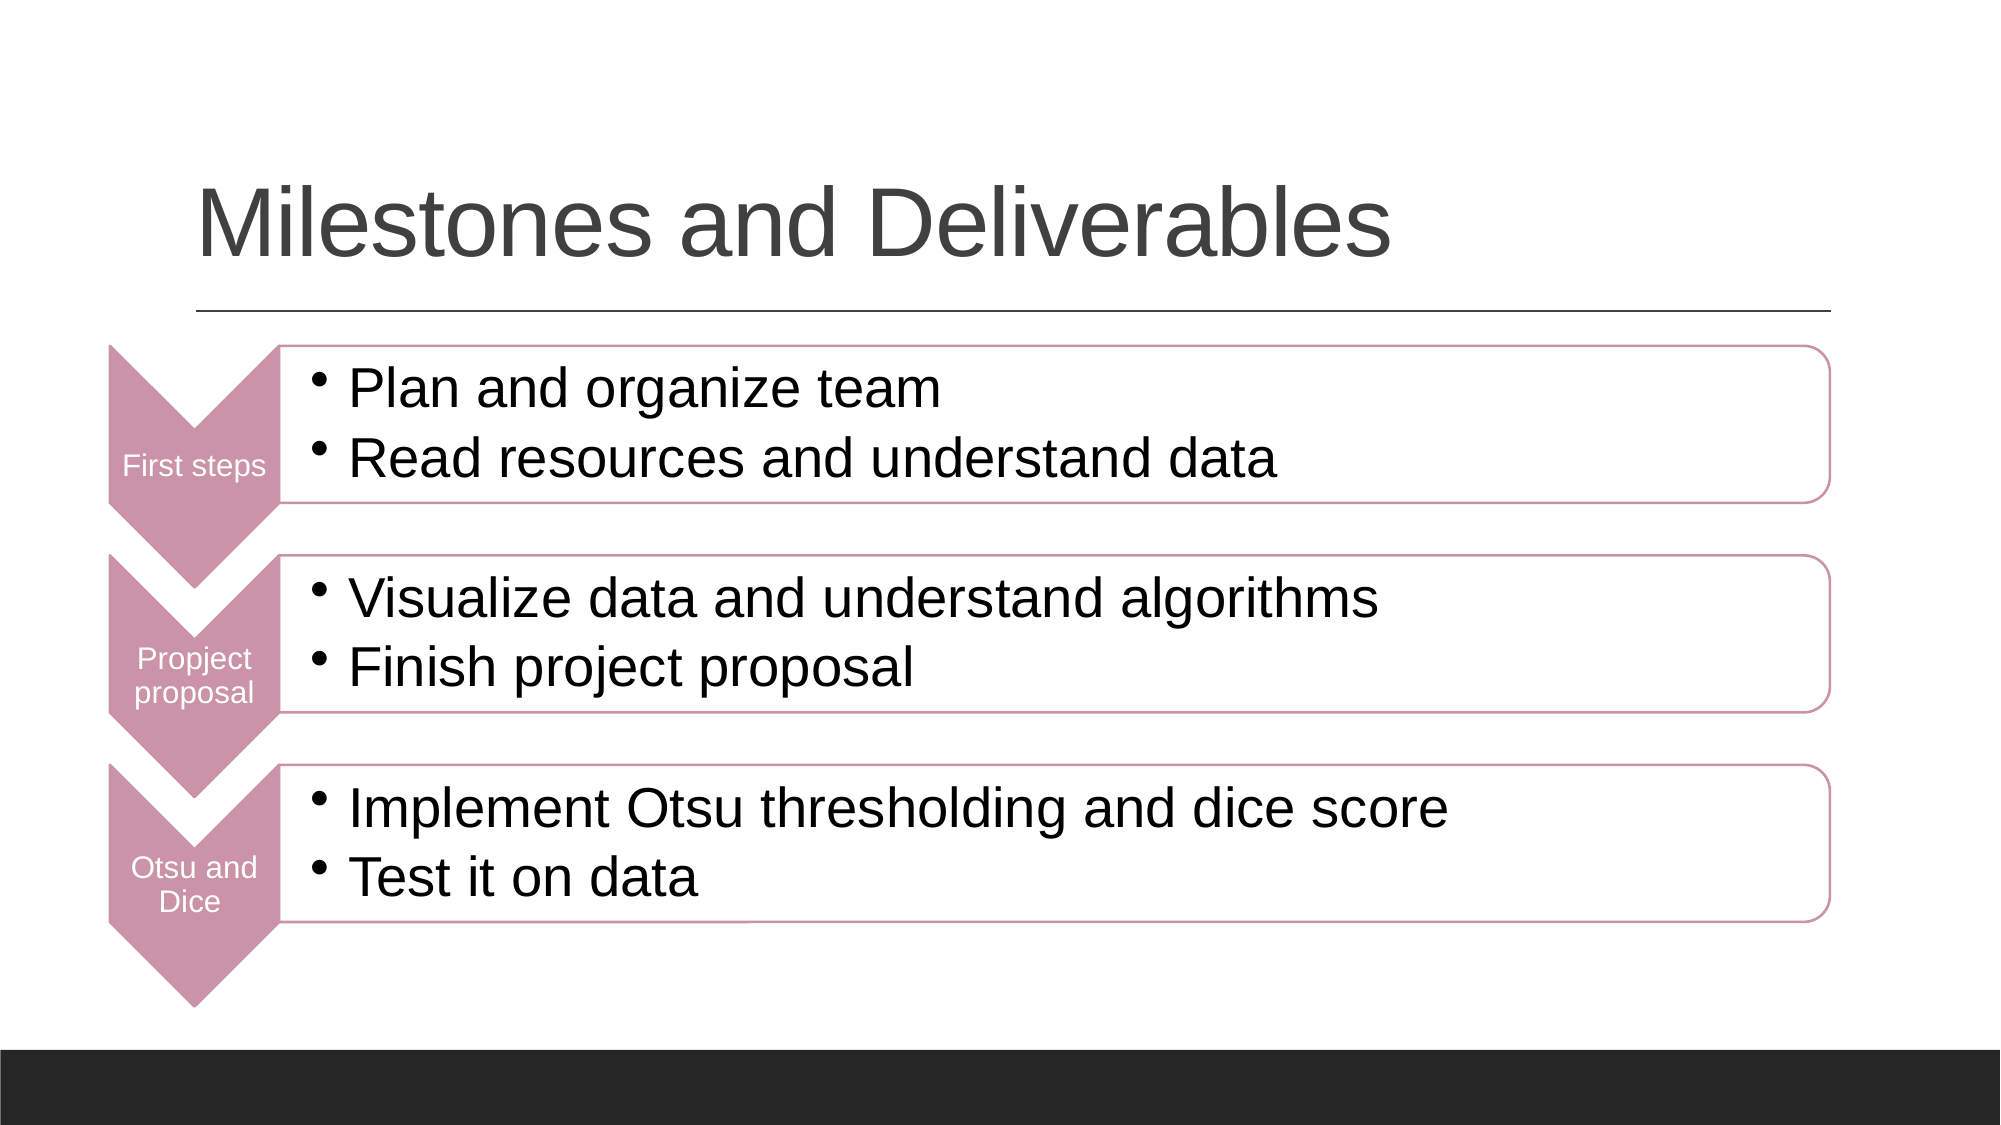

# Milestones and Deliverables
First steps
Plan and organize team
Read resources and understand data
Propject proposal
Visualize data and understand algorithms
Finish project proposal
Otsu and Dice
Implement Otsu thresholding and dice score
Test it on data